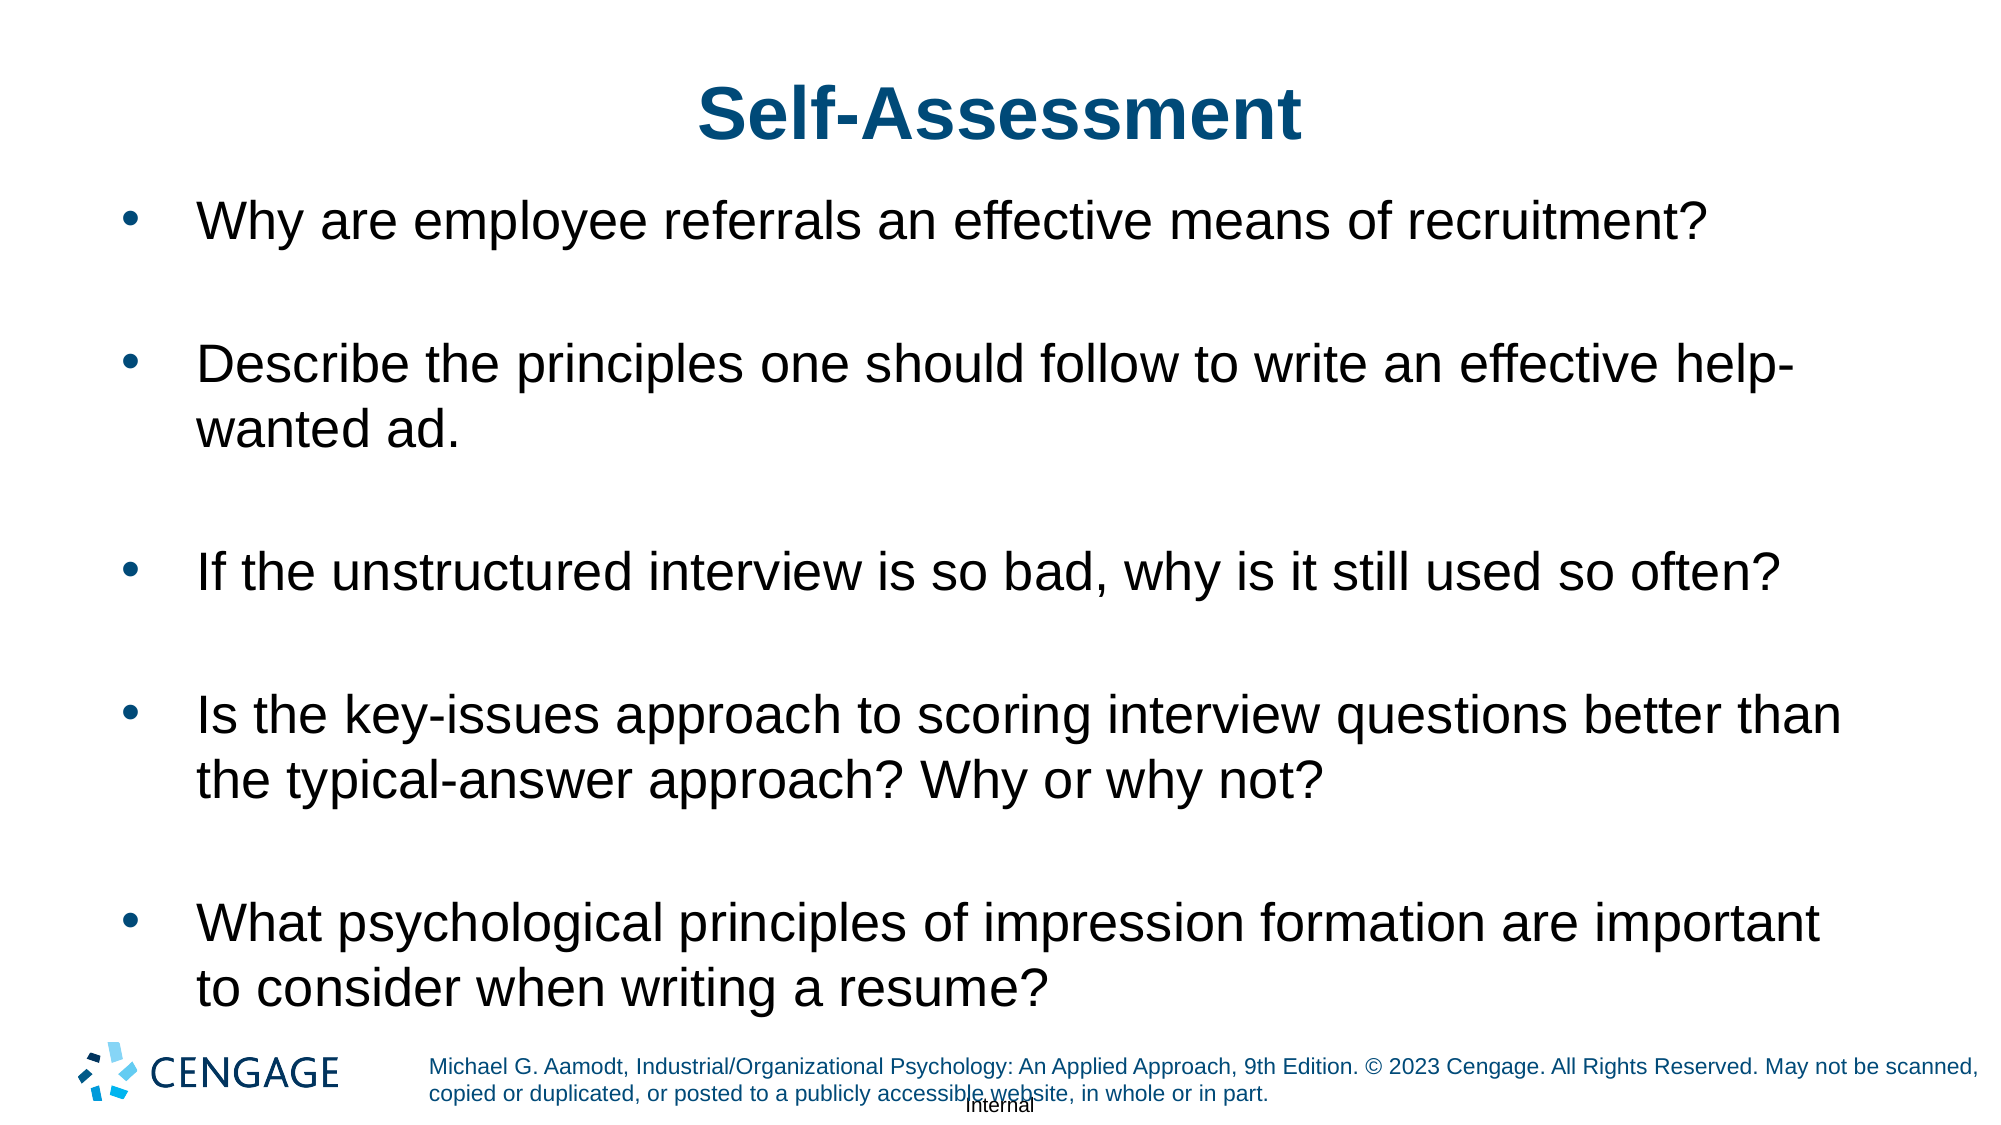

# Self-Assessment
Why are employee referrals an effective means of recruitment?
Describe the principles one should follow to write an effective help-wanted ad.
If the unstructured interview is so bad, why is it still used so often?
Is the key-issues approach to scoring interview questions better than the typical-answer approach? Why or why not?
What psychological principles of impression formation are important to consider when writing a resume?